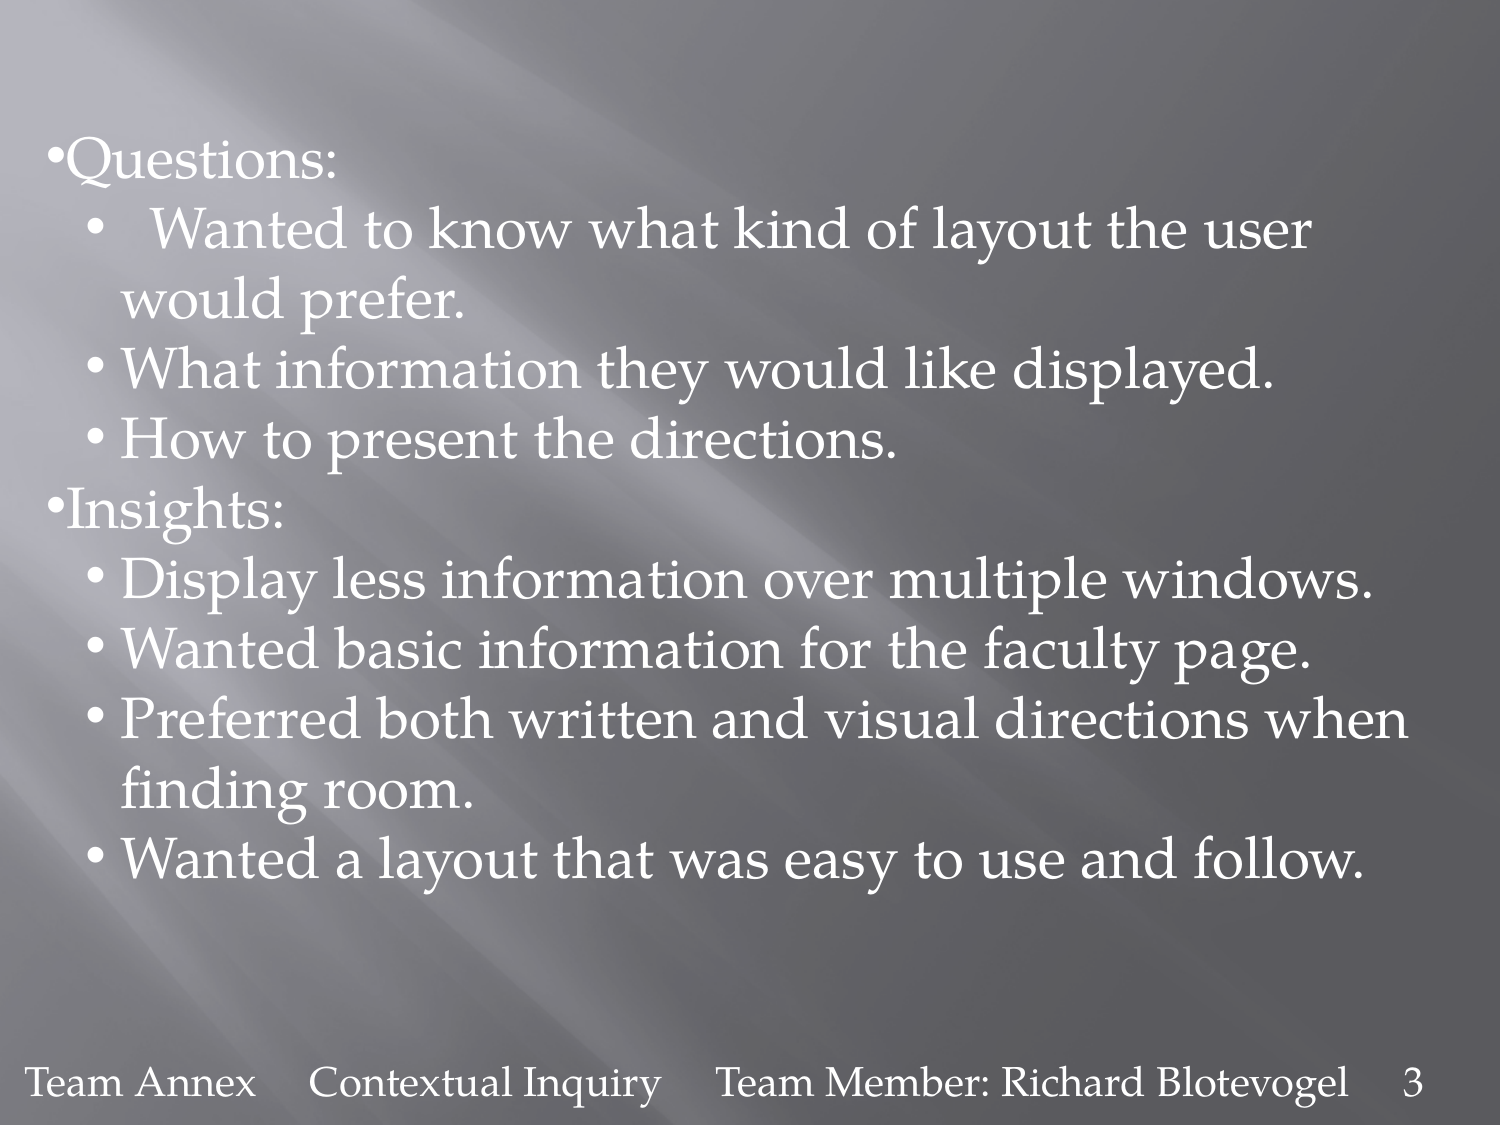

Questions:
  Wanted to know what kind of layout the user would prefer.
What information they would like displayed.
How to present the directions.
Insights:
Display less information over multiple windows.
Wanted basic information for the faculty page.
Preferred both written and visual directions when finding room.
Wanted a layout that was easy to use and follow.
Team Annex     Contextual Inquiry     Team Member: Richard Blotevogel
3